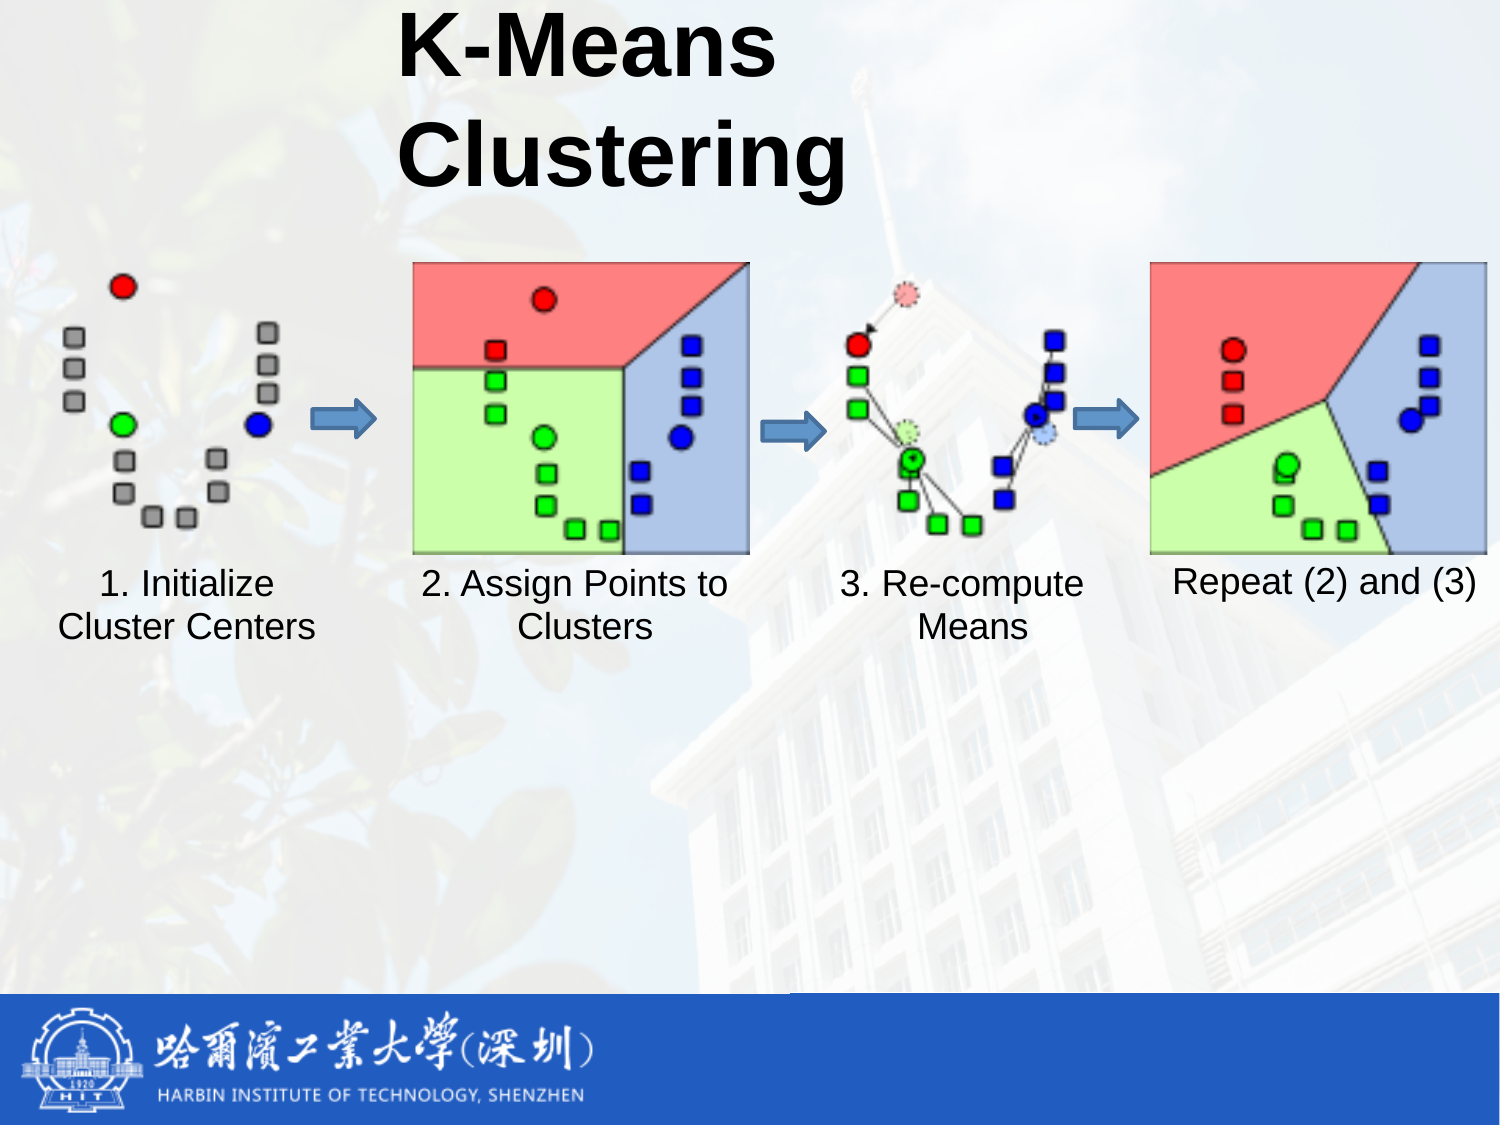

# K-Means Clustering

1. Initialize  Cluster Centers
2. Assign Points to  Clusters
3. Re-compute  Means
Repeat (2) and (3)